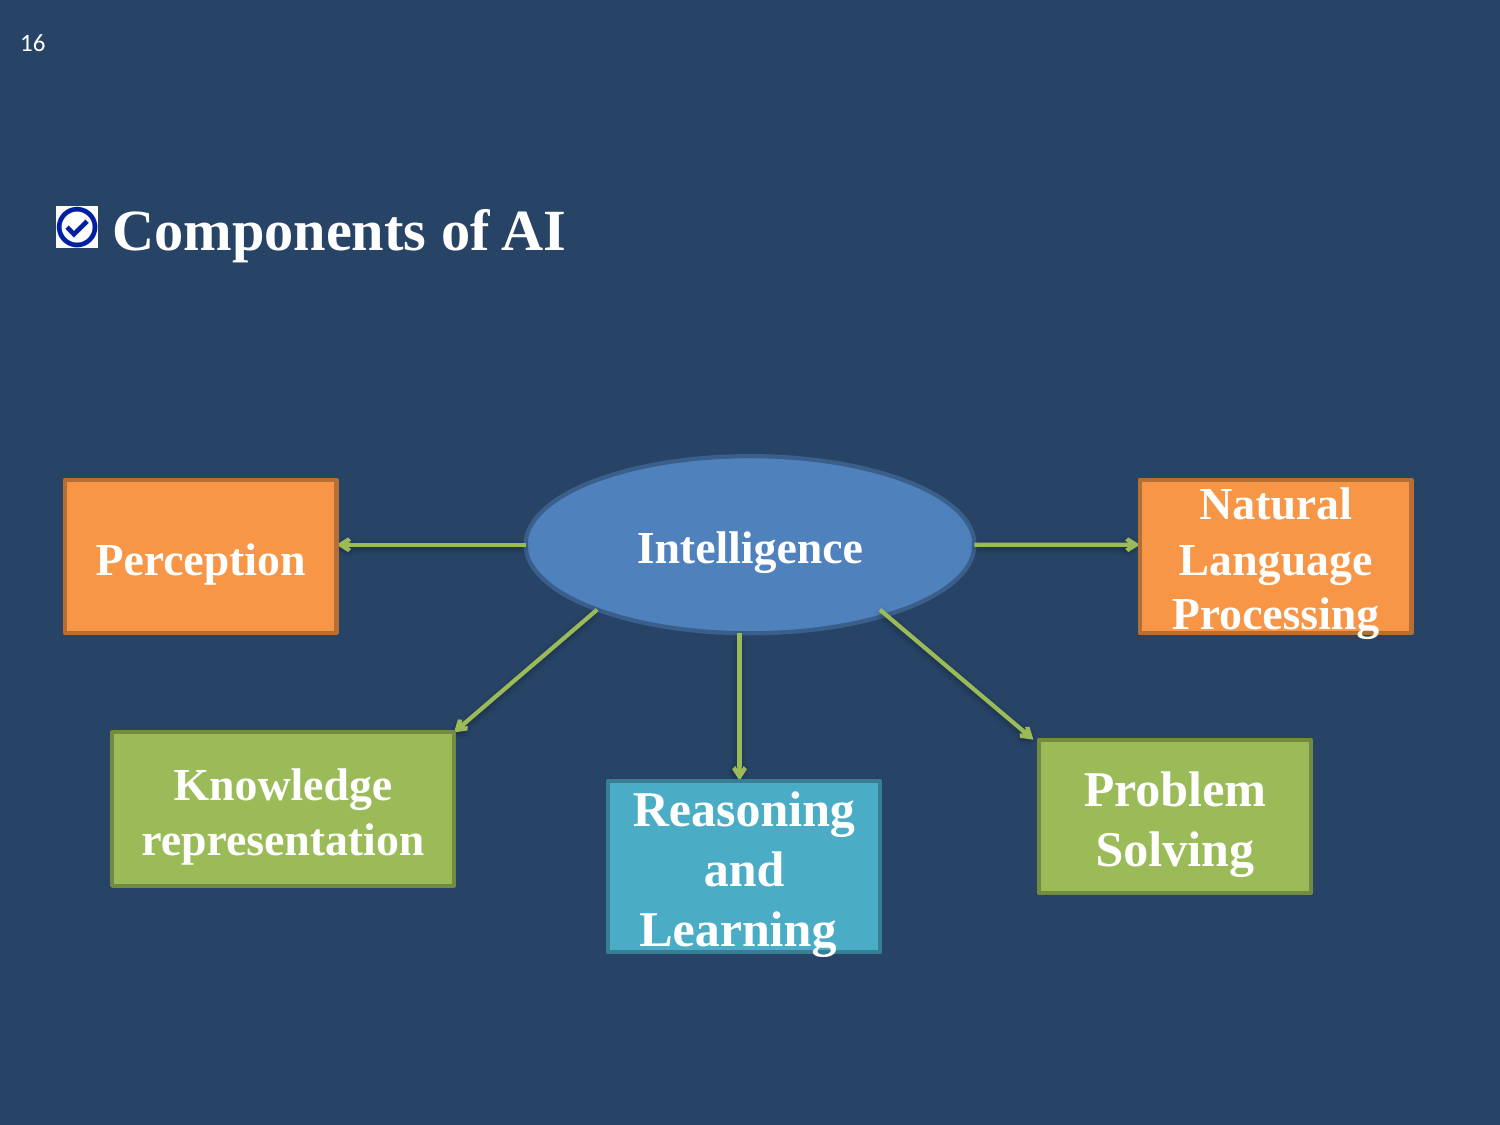

16
Components of AI

Intelligence
Perception
Natural Language Processing
Knowledge representation
Problem Solving
Reasoning and Learning